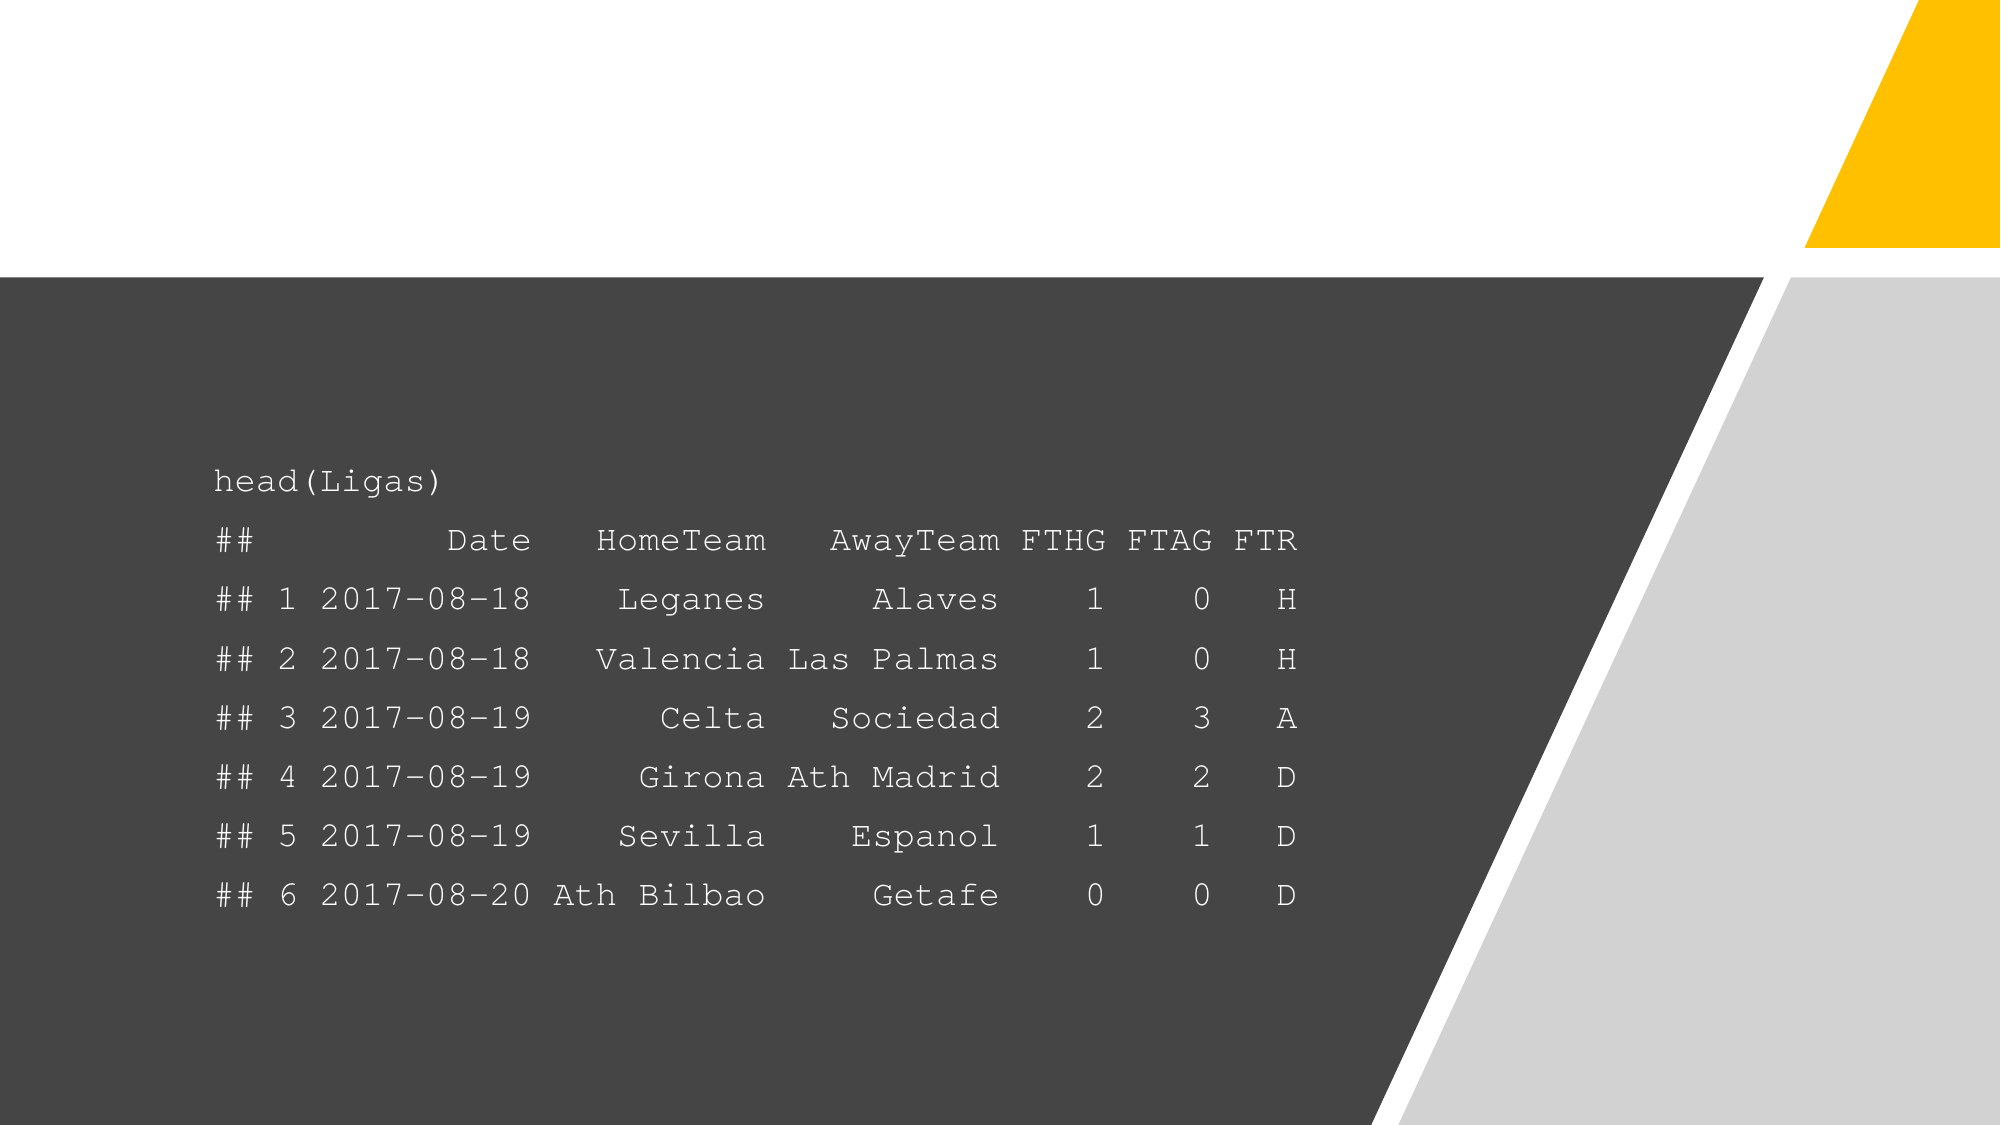

head(Ligas)
##         Date   HomeTeam   AwayTeam FTHG FTAG FTR
## 1 2017-08-18    Leganes     Alaves    1    0   H
## 2 2017-08-18   Valencia Las Palmas    1    0   H
## 3 2017-08-19      Celta   Sociedad    2    3   A
## 4 2017-08-19     Girona Ath Madrid    2    2   D
## 5 2017-08-19    Sevilla    Espanol    1    1   D
## 6 2017-08-20 Ath Bilbao     Getafe    0    0   D